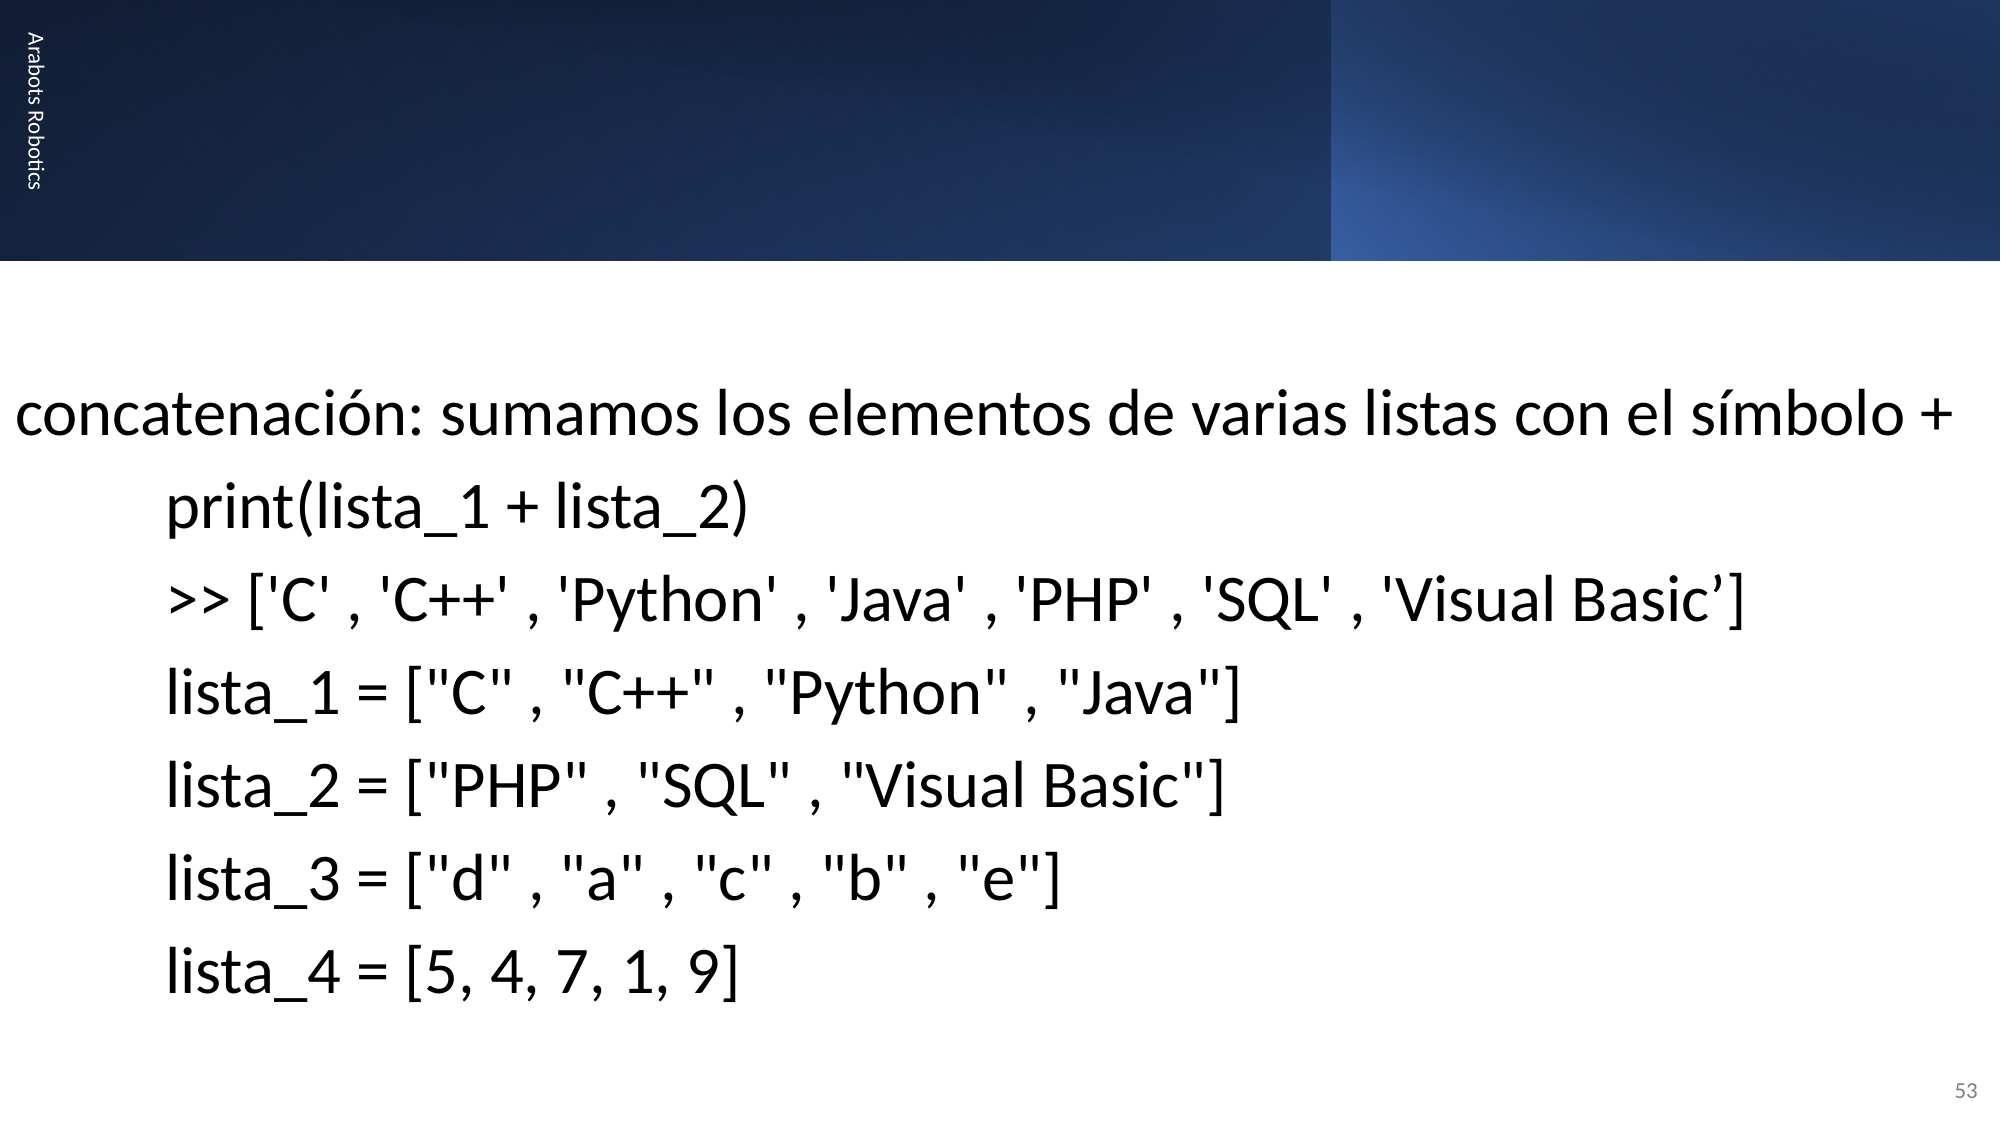

#
concatenación: sumamos los elementos de varias listas con el símbolo +
	print(lista_1 + lista_2)
	>> ['C' , 'C++' , 'Python' , 'Java' , 'PHP' , 'SQL' , 'Visual Basic’]
	lista_1 = ["C" , "C++" , "Python" , "Java"]
	lista_2 = ["PHP" , "SQL" , "Visual Basic"]
	lista_3 = ["d" , "a" , "c" , "b" , "e"]
	lista_4 = [5, 4, 7, 1, 9]
Arabots Robotics
53